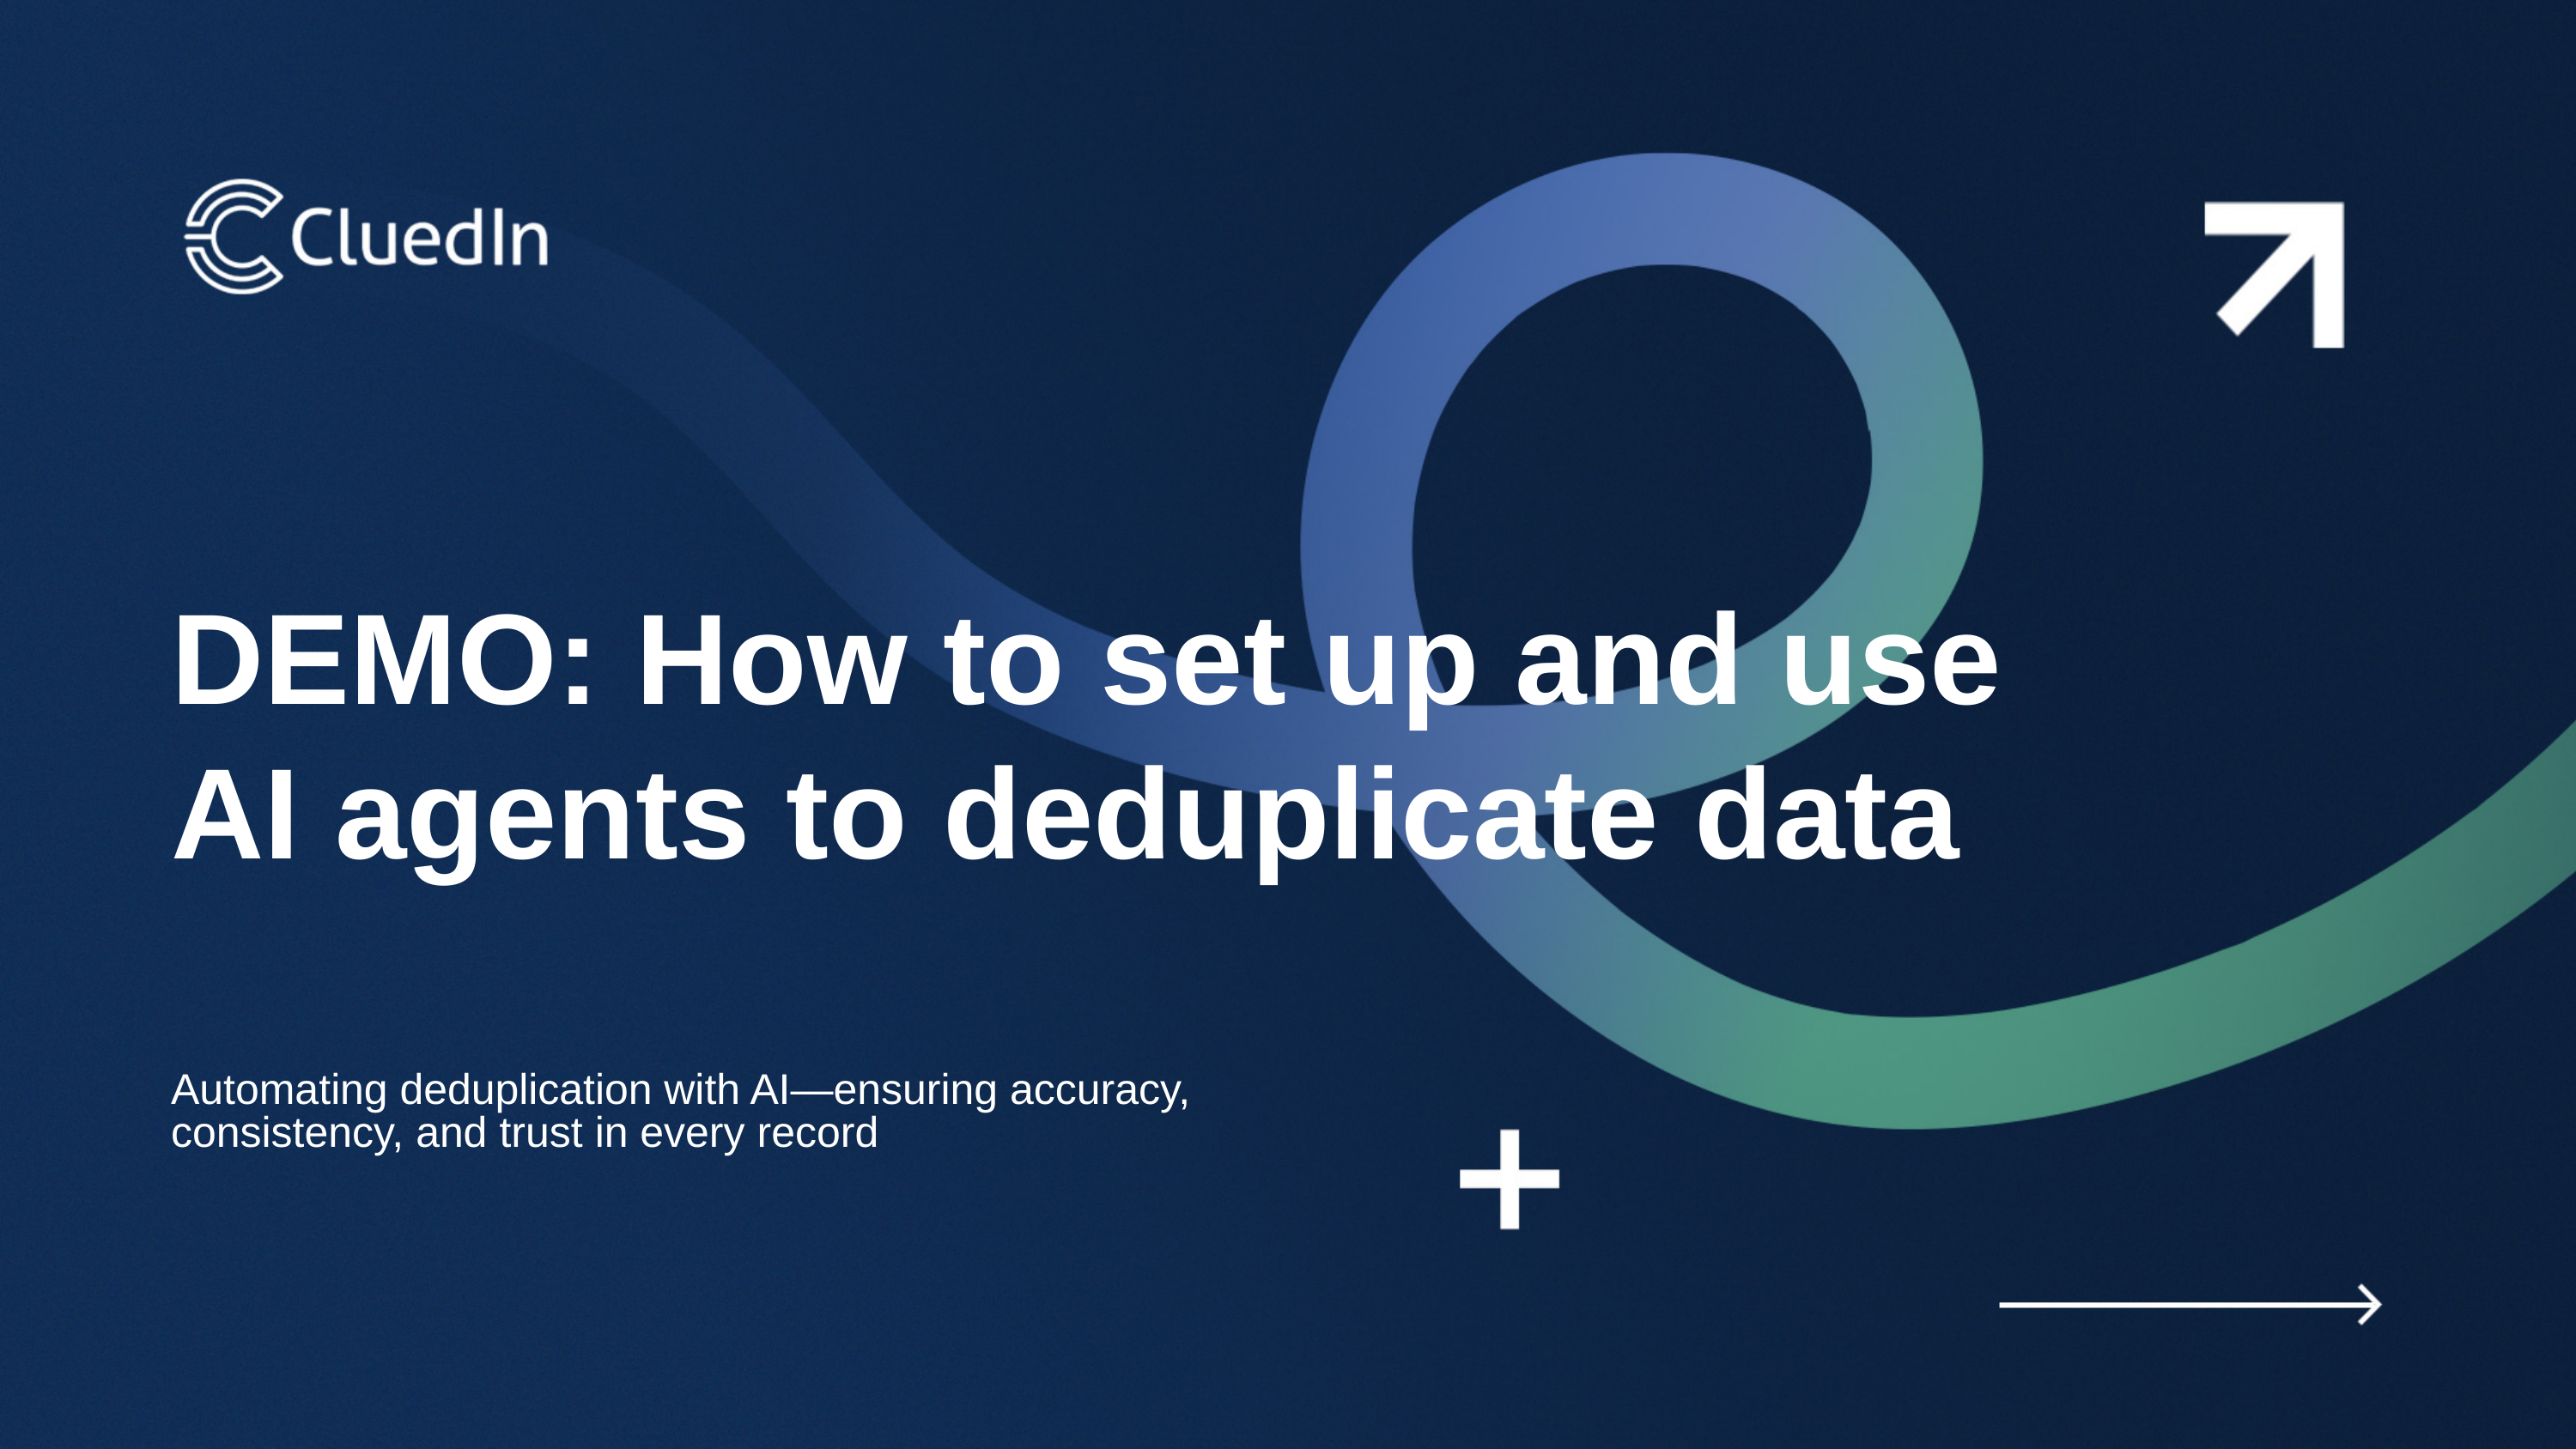

DEMO: How to set up and use
AI agents to deduplicate data
Automating deduplication with AI—ensuring accuracy, consistency, and trust in every record